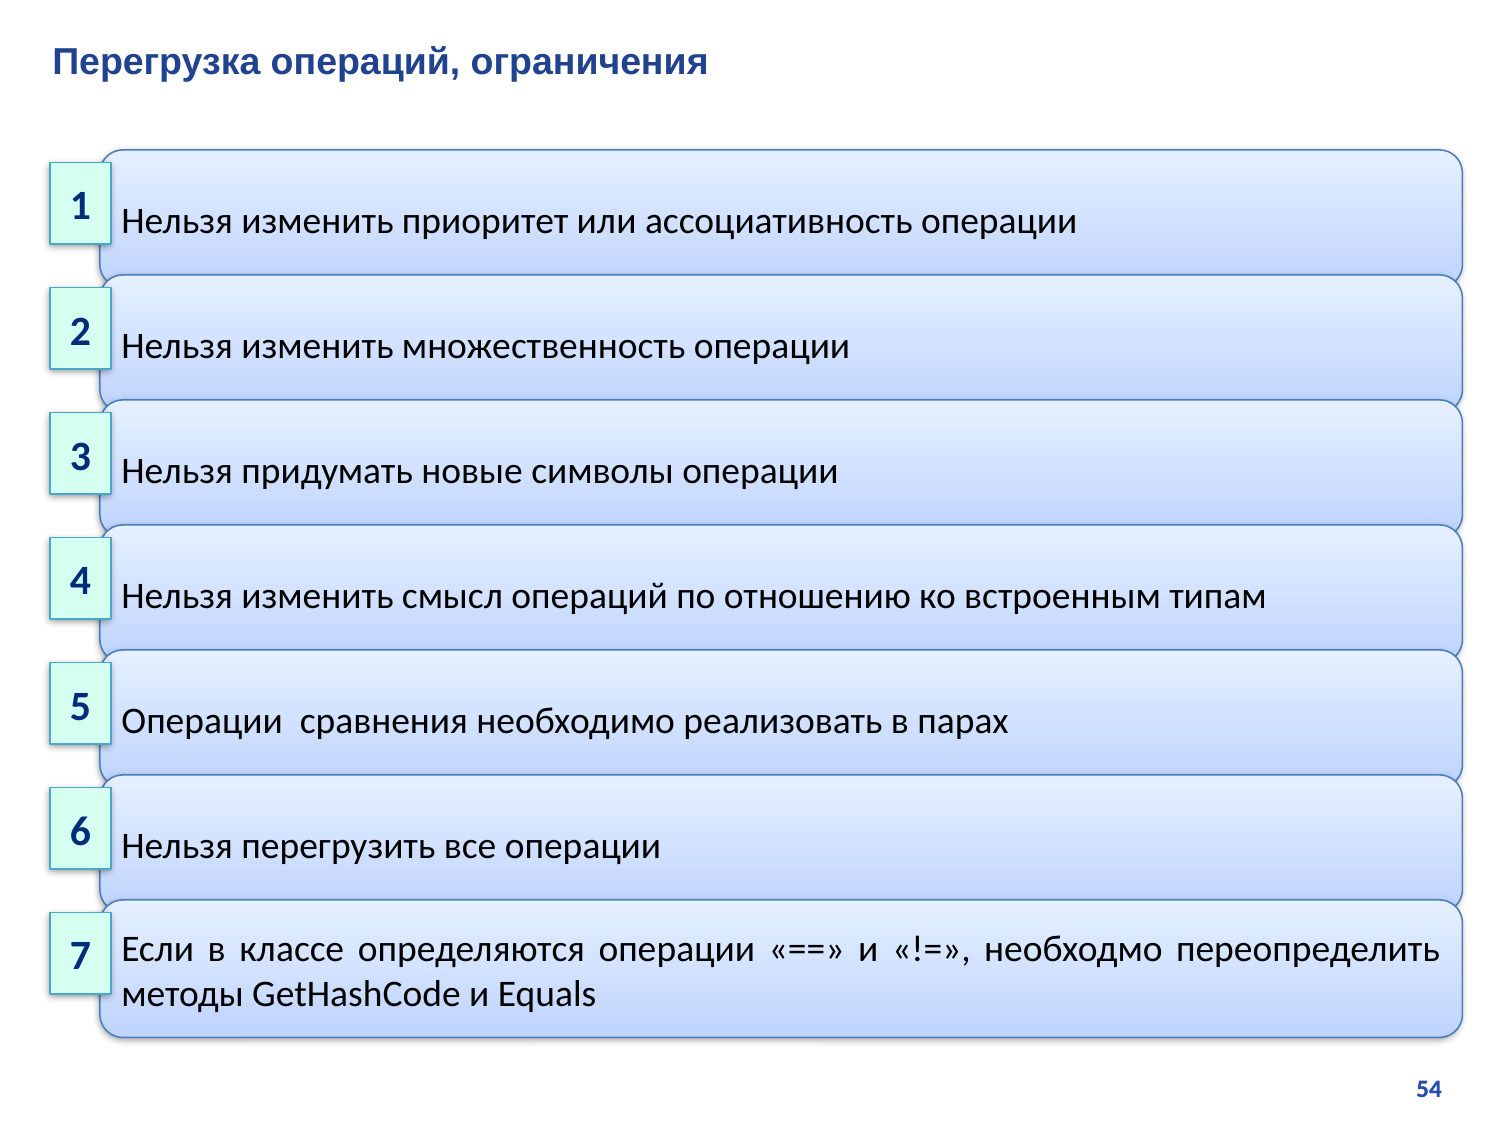

# Перегрузка операций, ограничения
Нельзя изменить приоритет или ассоциативность операции
1
Нельзя изменить множественность операции
2
Нельзя придумать новые символы операции
3
Нельзя изменить смысл операций по отношению ко встроенным типам
4
Операции  сравнения необходимо реализовать в парах
5
Нельзя перегрузить все операции
6
Если в классе определяются операции «==» и «!=», необходмо переопределить методы GetHashCode и Equals
7